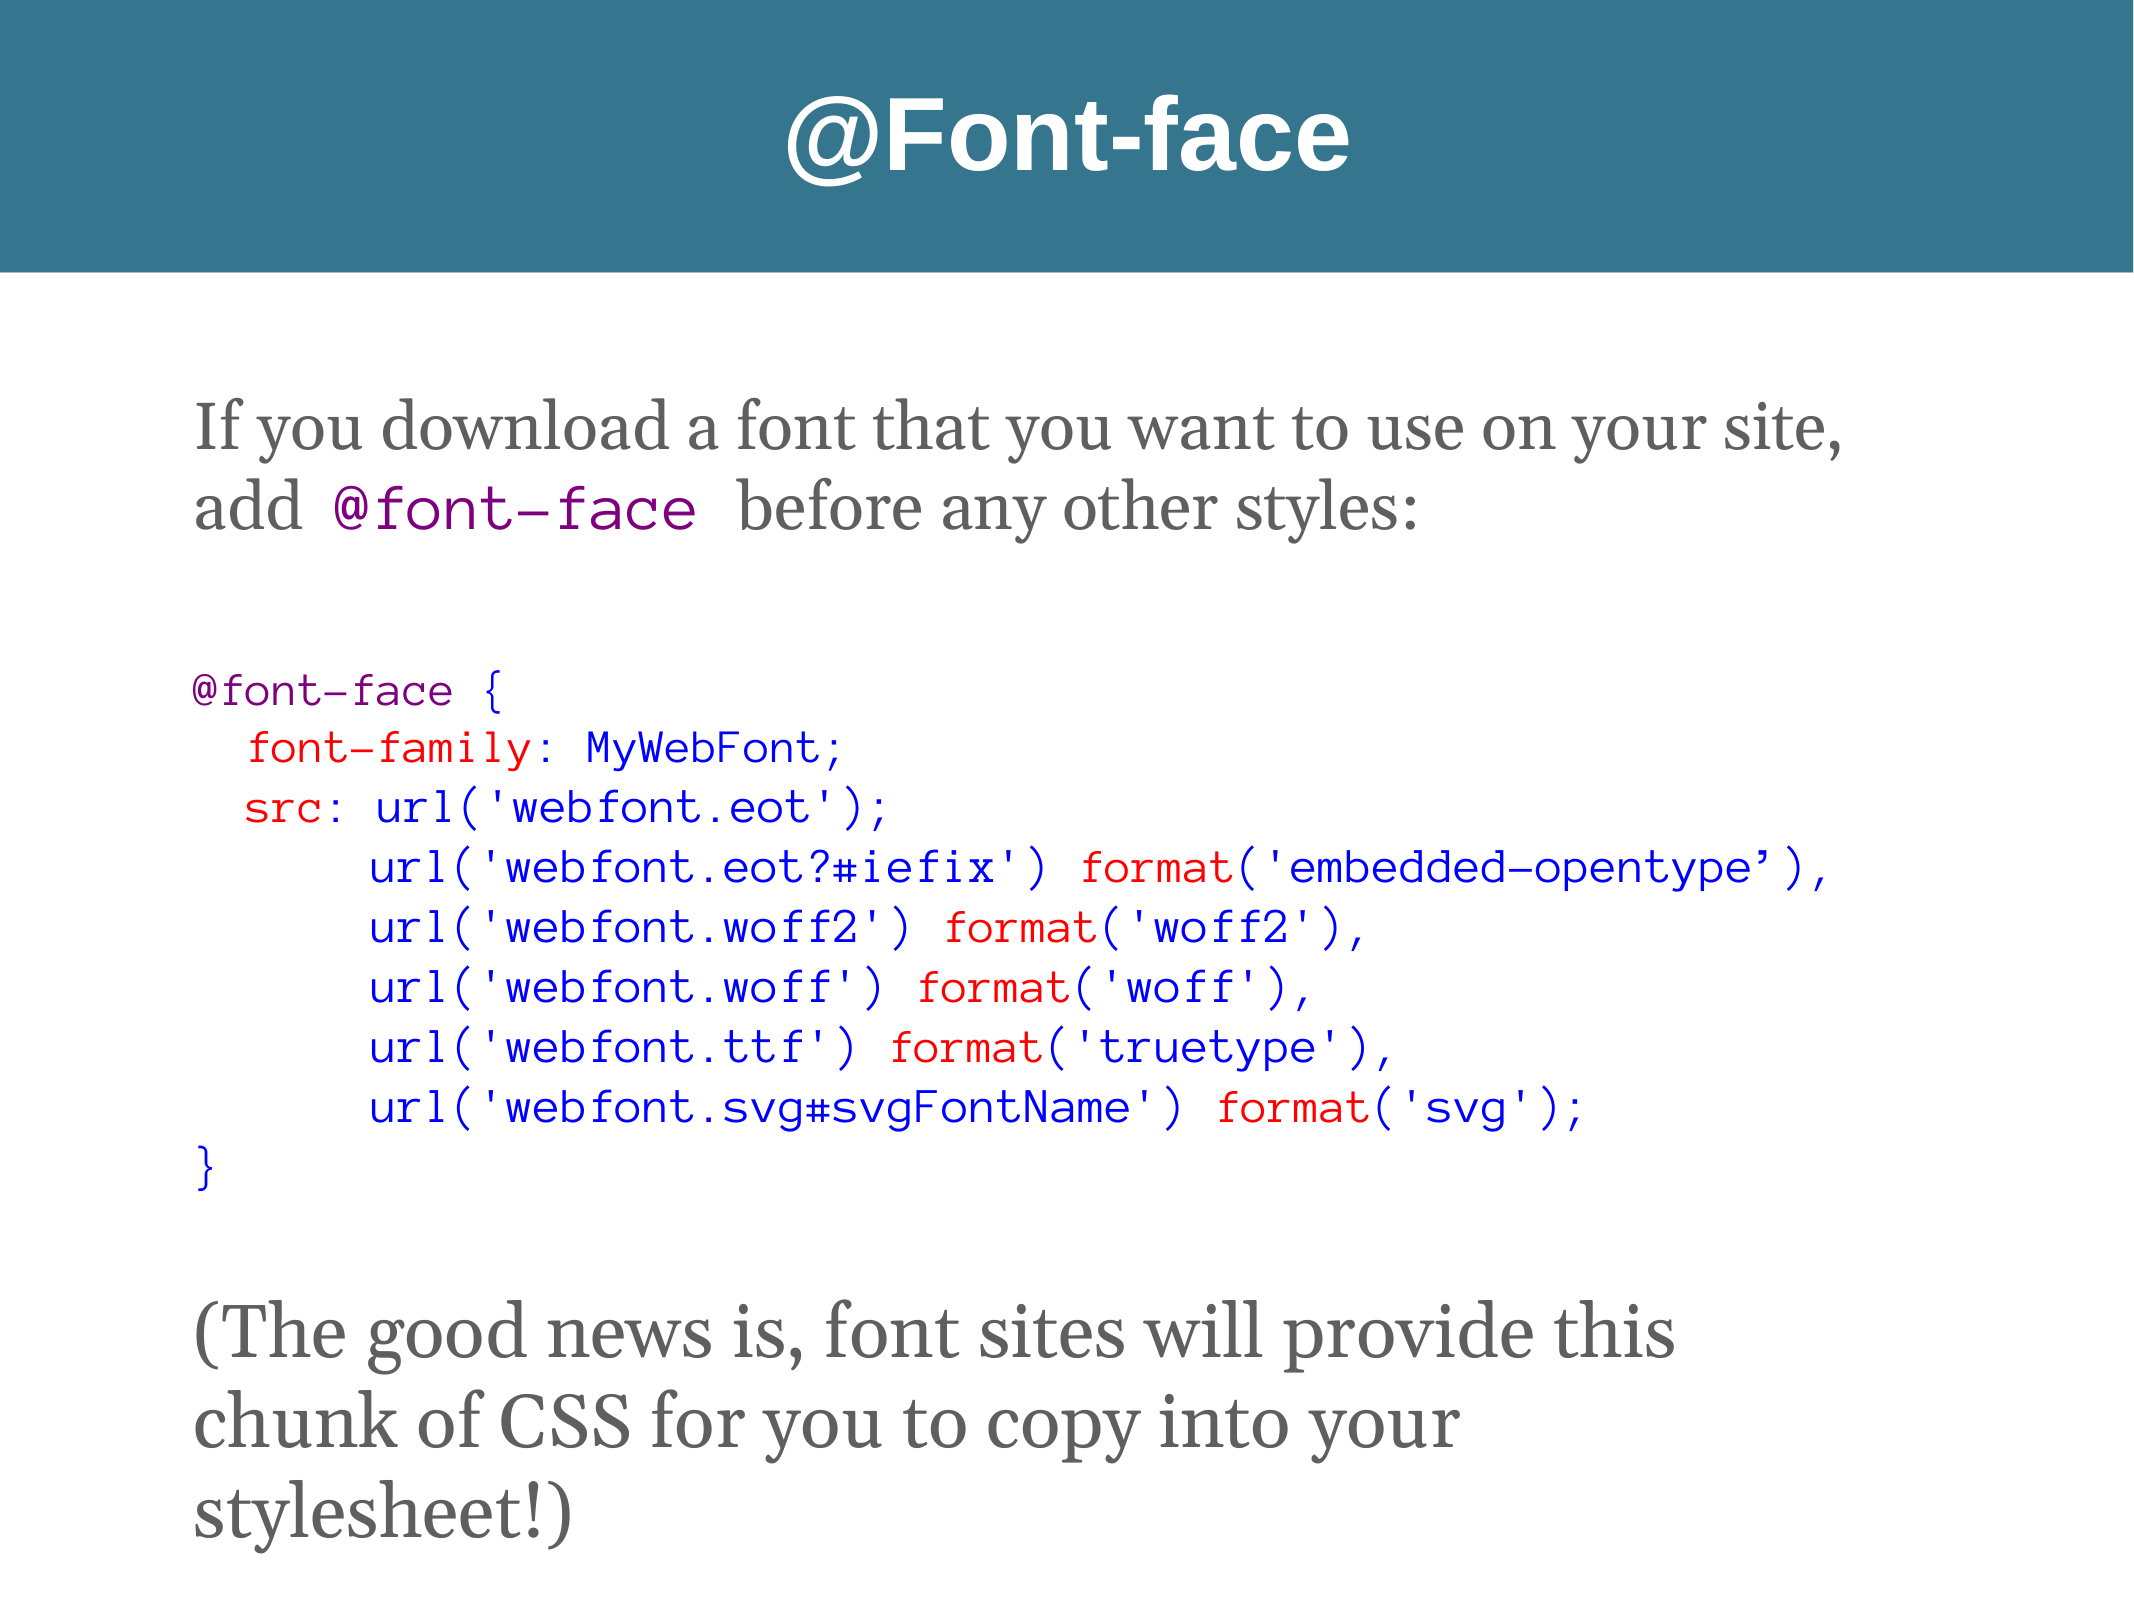

# @Font-face
If you download a font that you want to use on your site, add  @font-face before any other styles:

@font-face {
  font-family: MyWebFont;
  src: url('webfont.eot');
	 url('webfont.eot?#iefix') format('embedded-opentype’),
	 url('webfont.woff2') format('woff2'),
	 url('webfont.woff') format('woff'),
	 url('webfont.ttf') format('truetype'),
	 url('webfont.svg#svgFontName') format('svg');
}

(The good news is, font sites will provide this chunk of CSS for you to copy into your stylesheet!)